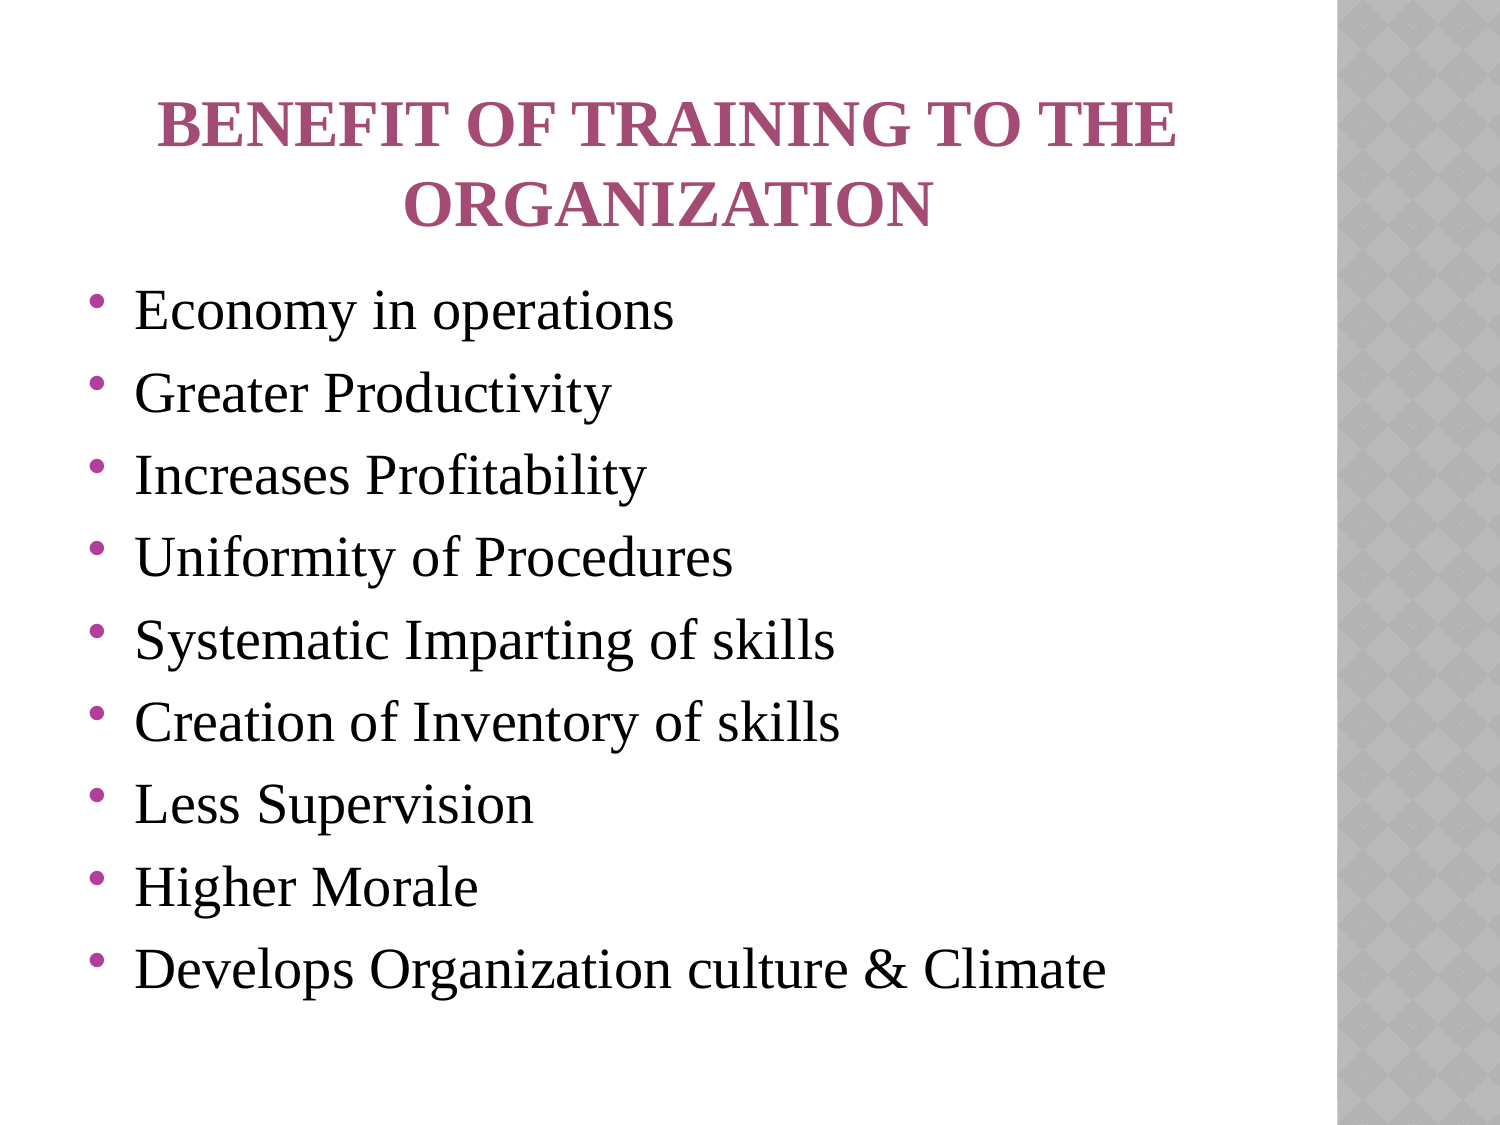

# Benefit of Training to the Organization
Economy in operations
Greater Productivity
Increases Profitability
Uniformity of Procedures
Systematic Imparting of skills
Creation of Inventory of skills
Less Supervision
Higher Morale
Develops Organization culture & Climate